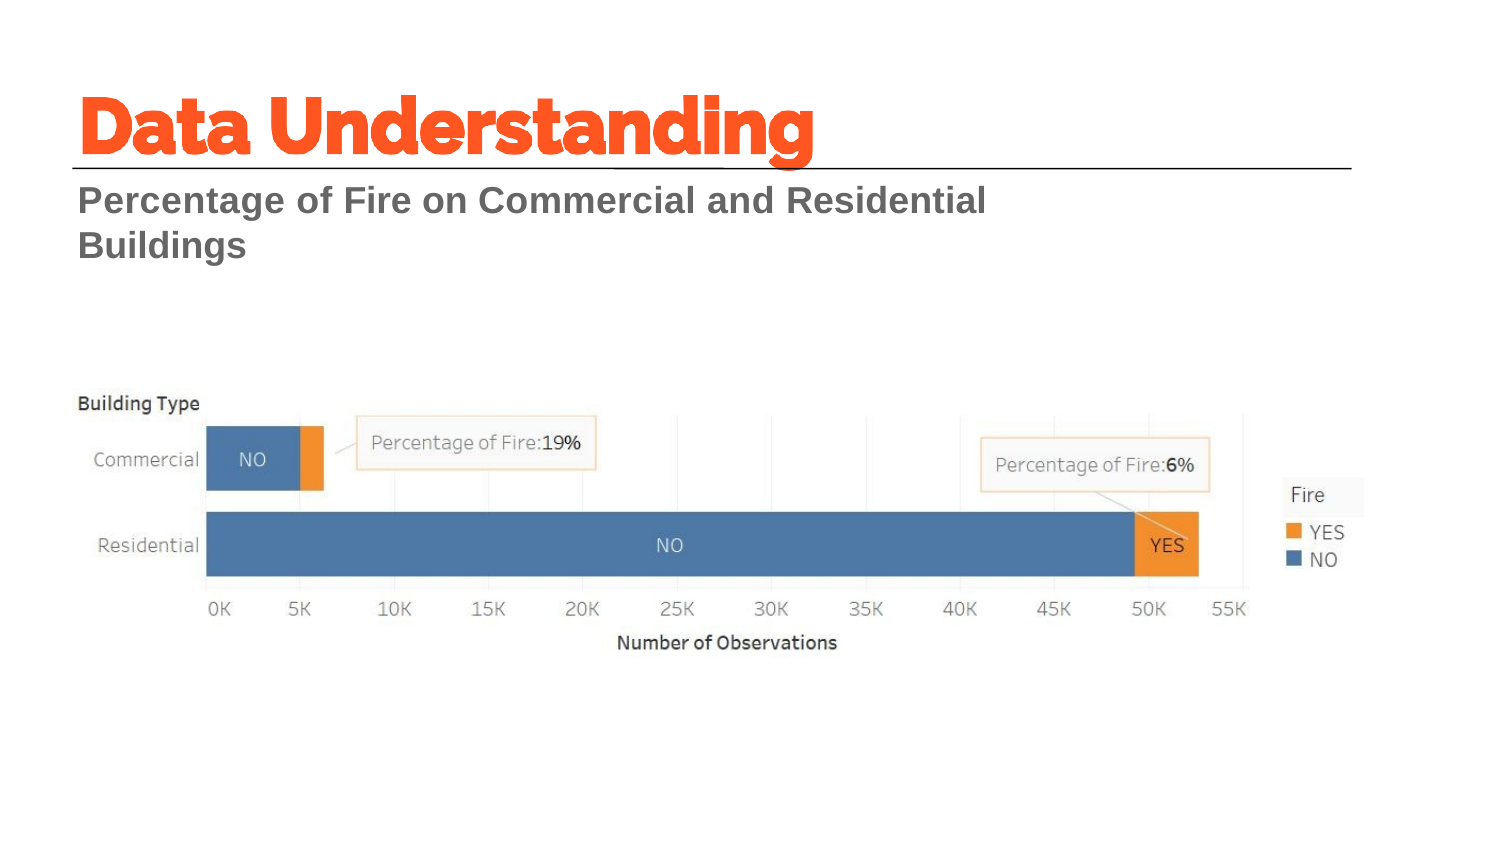

Percentage of Fire on Commercial and Residential Buildings